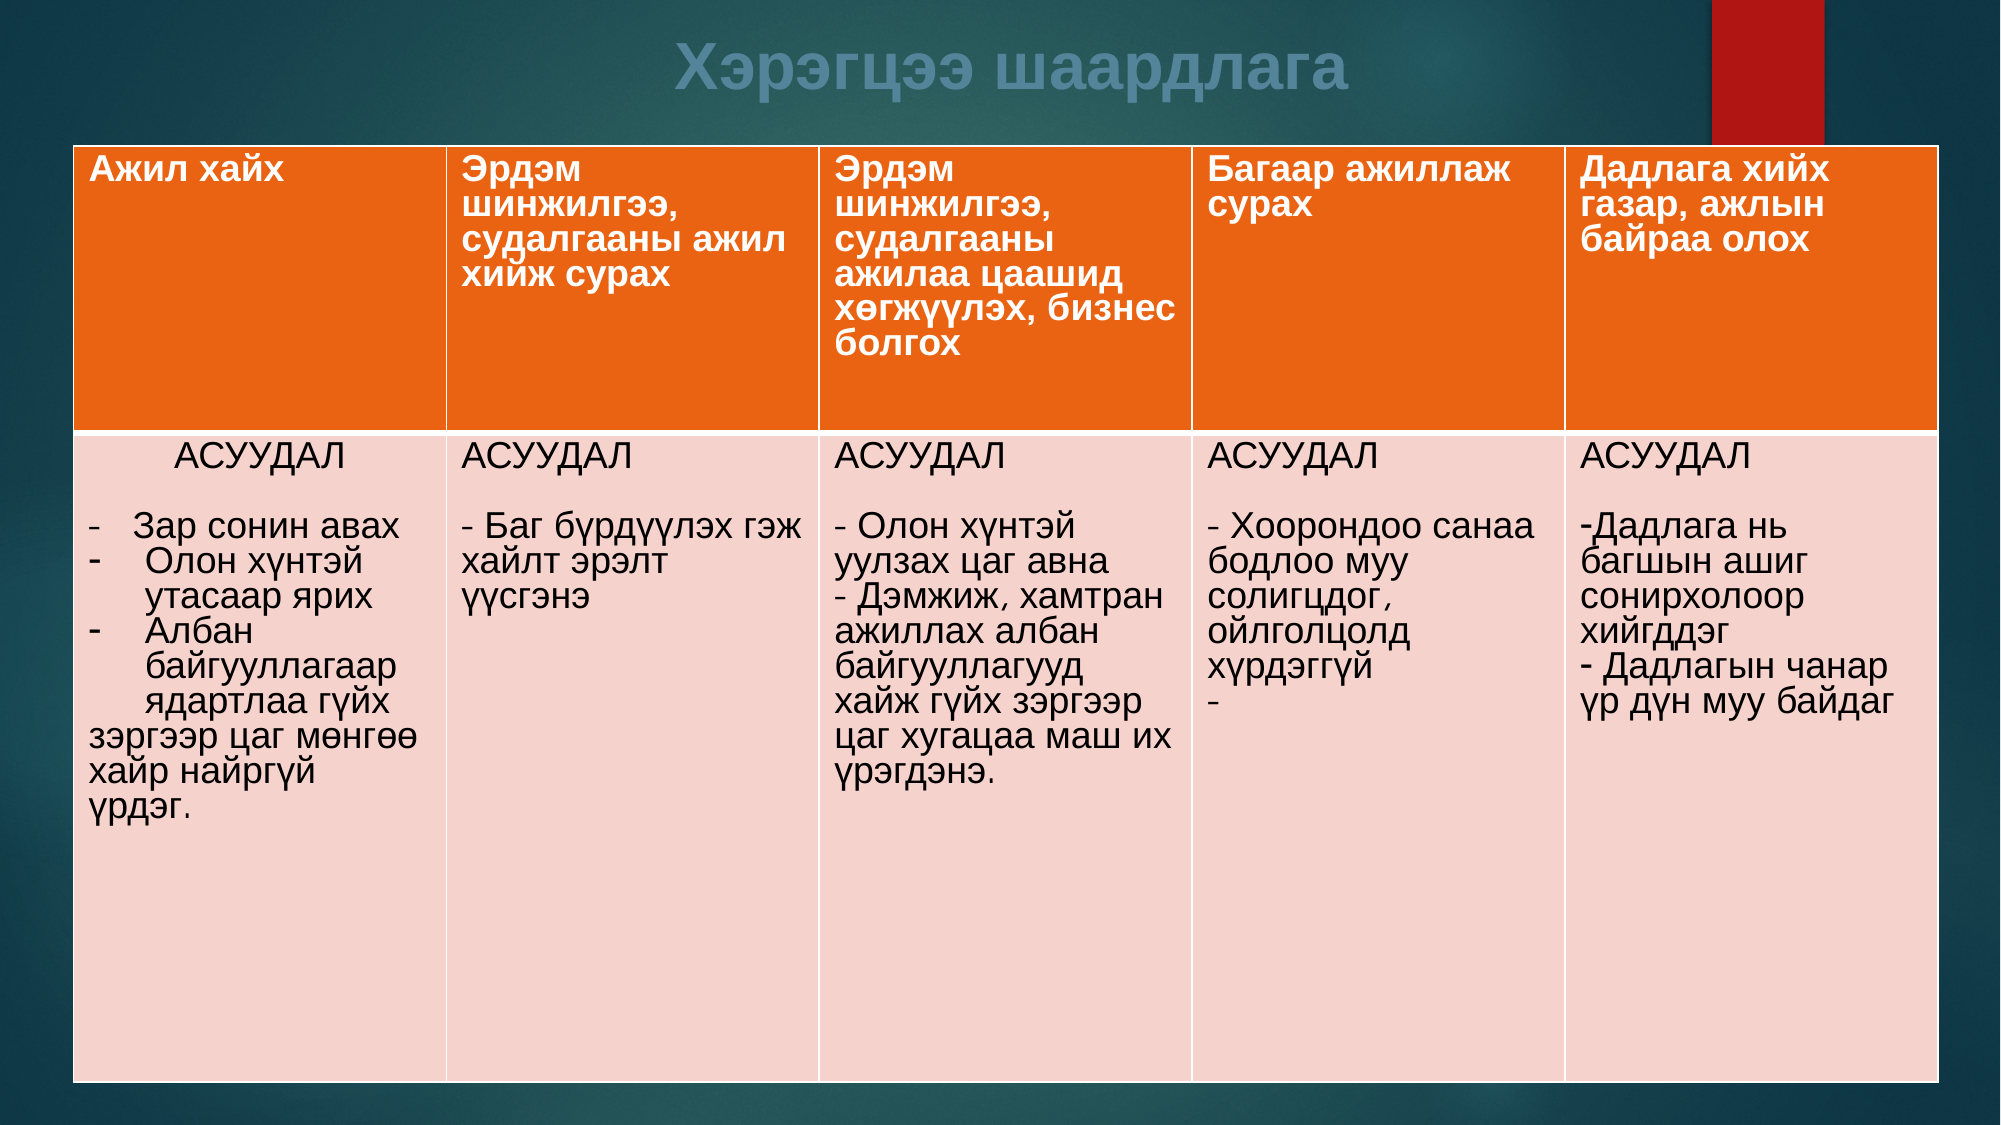

# Хэрэгцээ шаардлага
| Ажил хайх | Эрдэм шинжилгээ, судалгааны ажил хийж сурах | Эрдэм шинжилгээ, судалгааны ажилаа цаашид хөгжүүлэх, бизнес болгох | Багаар ажиллаж сурах | Дадлага хийх газар, ажлын байраа олох |
| --- | --- | --- | --- | --- |
| АСУУДАЛ - Зар сонин авах Олон хүнтэй утасаар ярих Албан байгууллагаар ядартлаа гүйх зэргээр цаг мөнгөө хайр найргүй үрдэг. | АСУУДАЛ - Баг бүрдүүлэх гэж хайлт эрэлт үүсгэнэ | АСУУДАЛ - Олон хүнтэй уулзах цаг авна - Дэмжиж, хамтран ажиллах албан байгууллагууд хайж гүйх зэргээр цаг хугацаа маш их үрэгдэнэ. | АСУУДАЛ - Хоорондоо санаа бодлоо муу солигцдог, ойлголцолд хүрдэггүй - | АСУУДАЛ Дадлага нь багшын ашиг сонирхолоор хийгддэг Дадлагын чанар үр дүн муу байдаг |